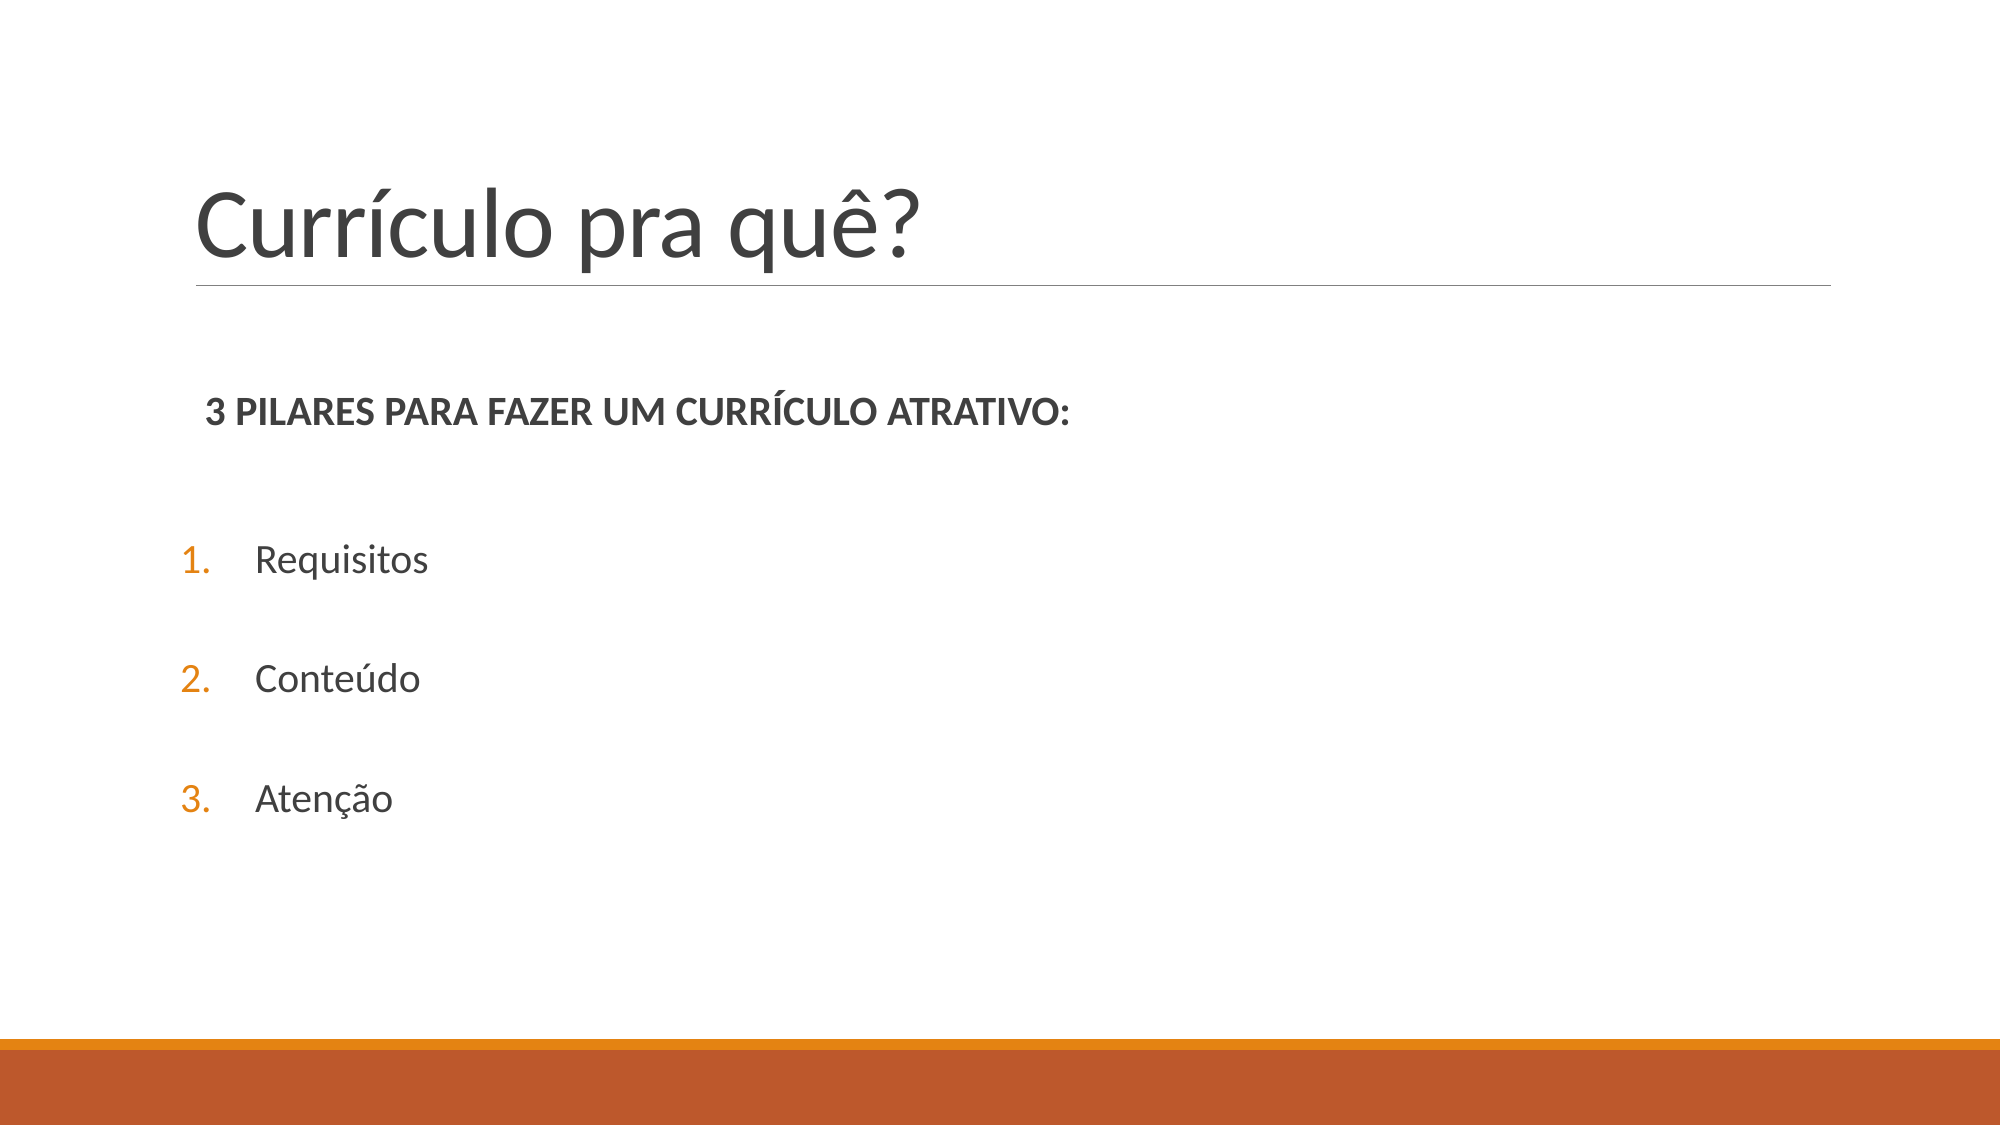

# Currículo pra quê?

 3 PILARES PARA FAZER UM CURRÍCULO ATRATIVO:

Requisitos
Conteúdo
Atenção